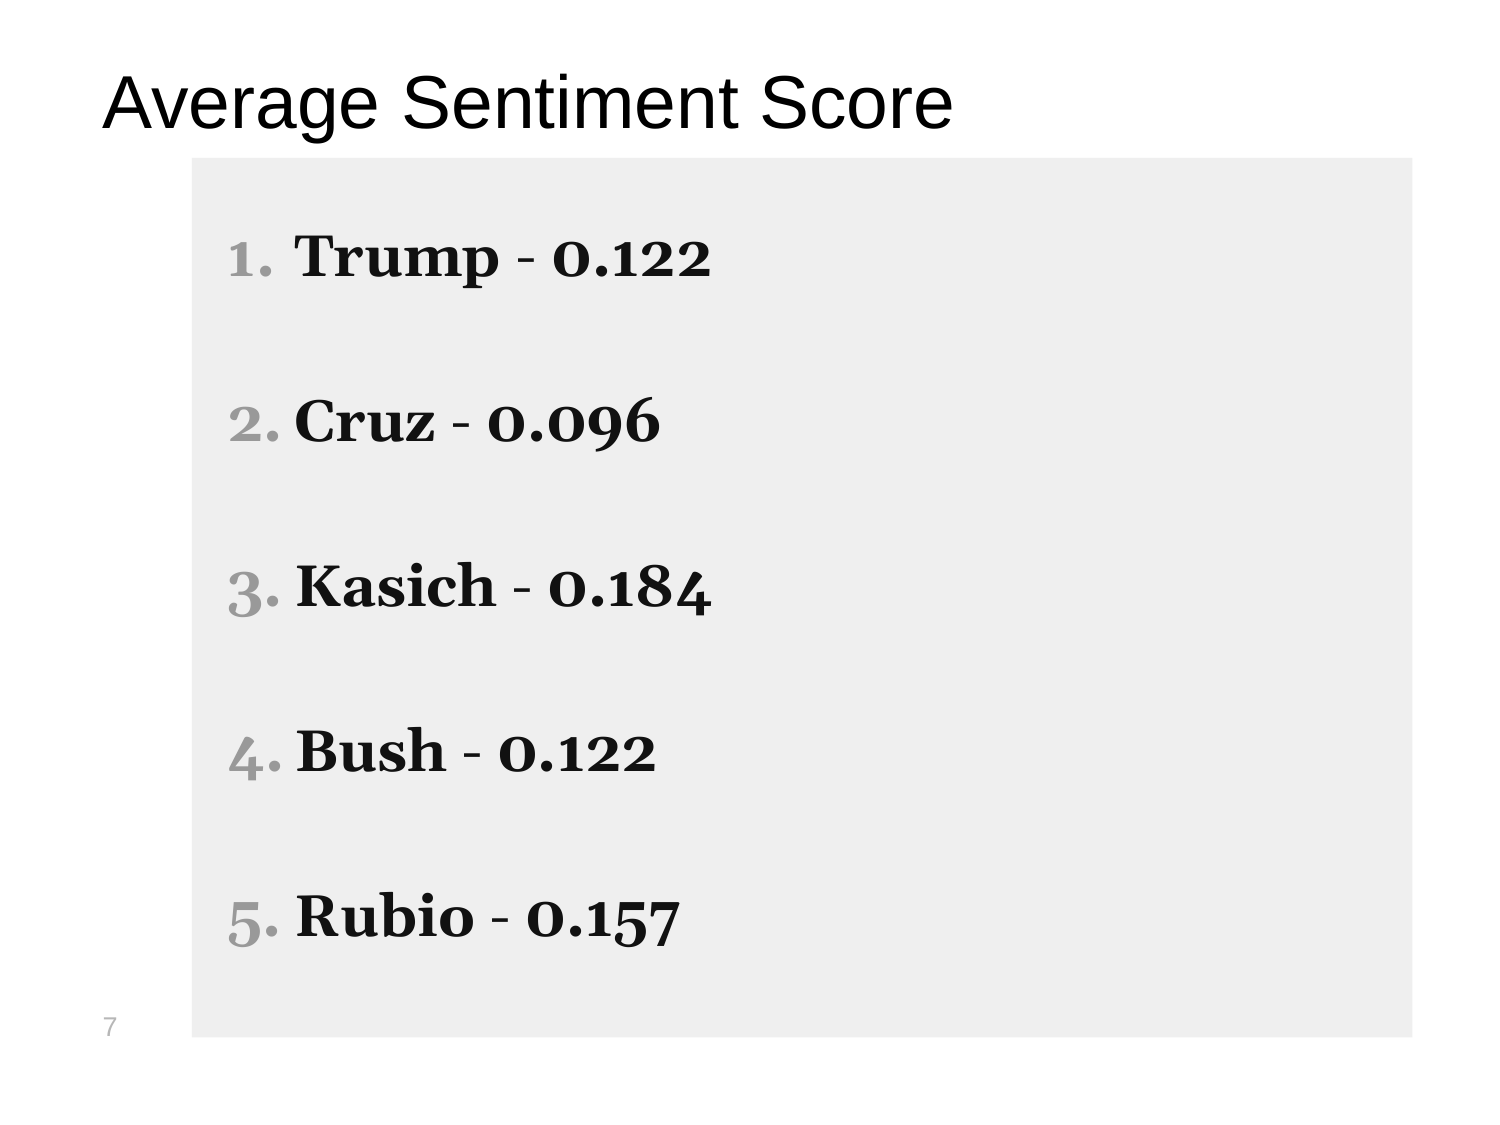

# Average Sentiment Score
Trump - 0.122

Cruz - 0.096

Kasich - 0.184

Bush - 0.122

Rubio - 0.157

7